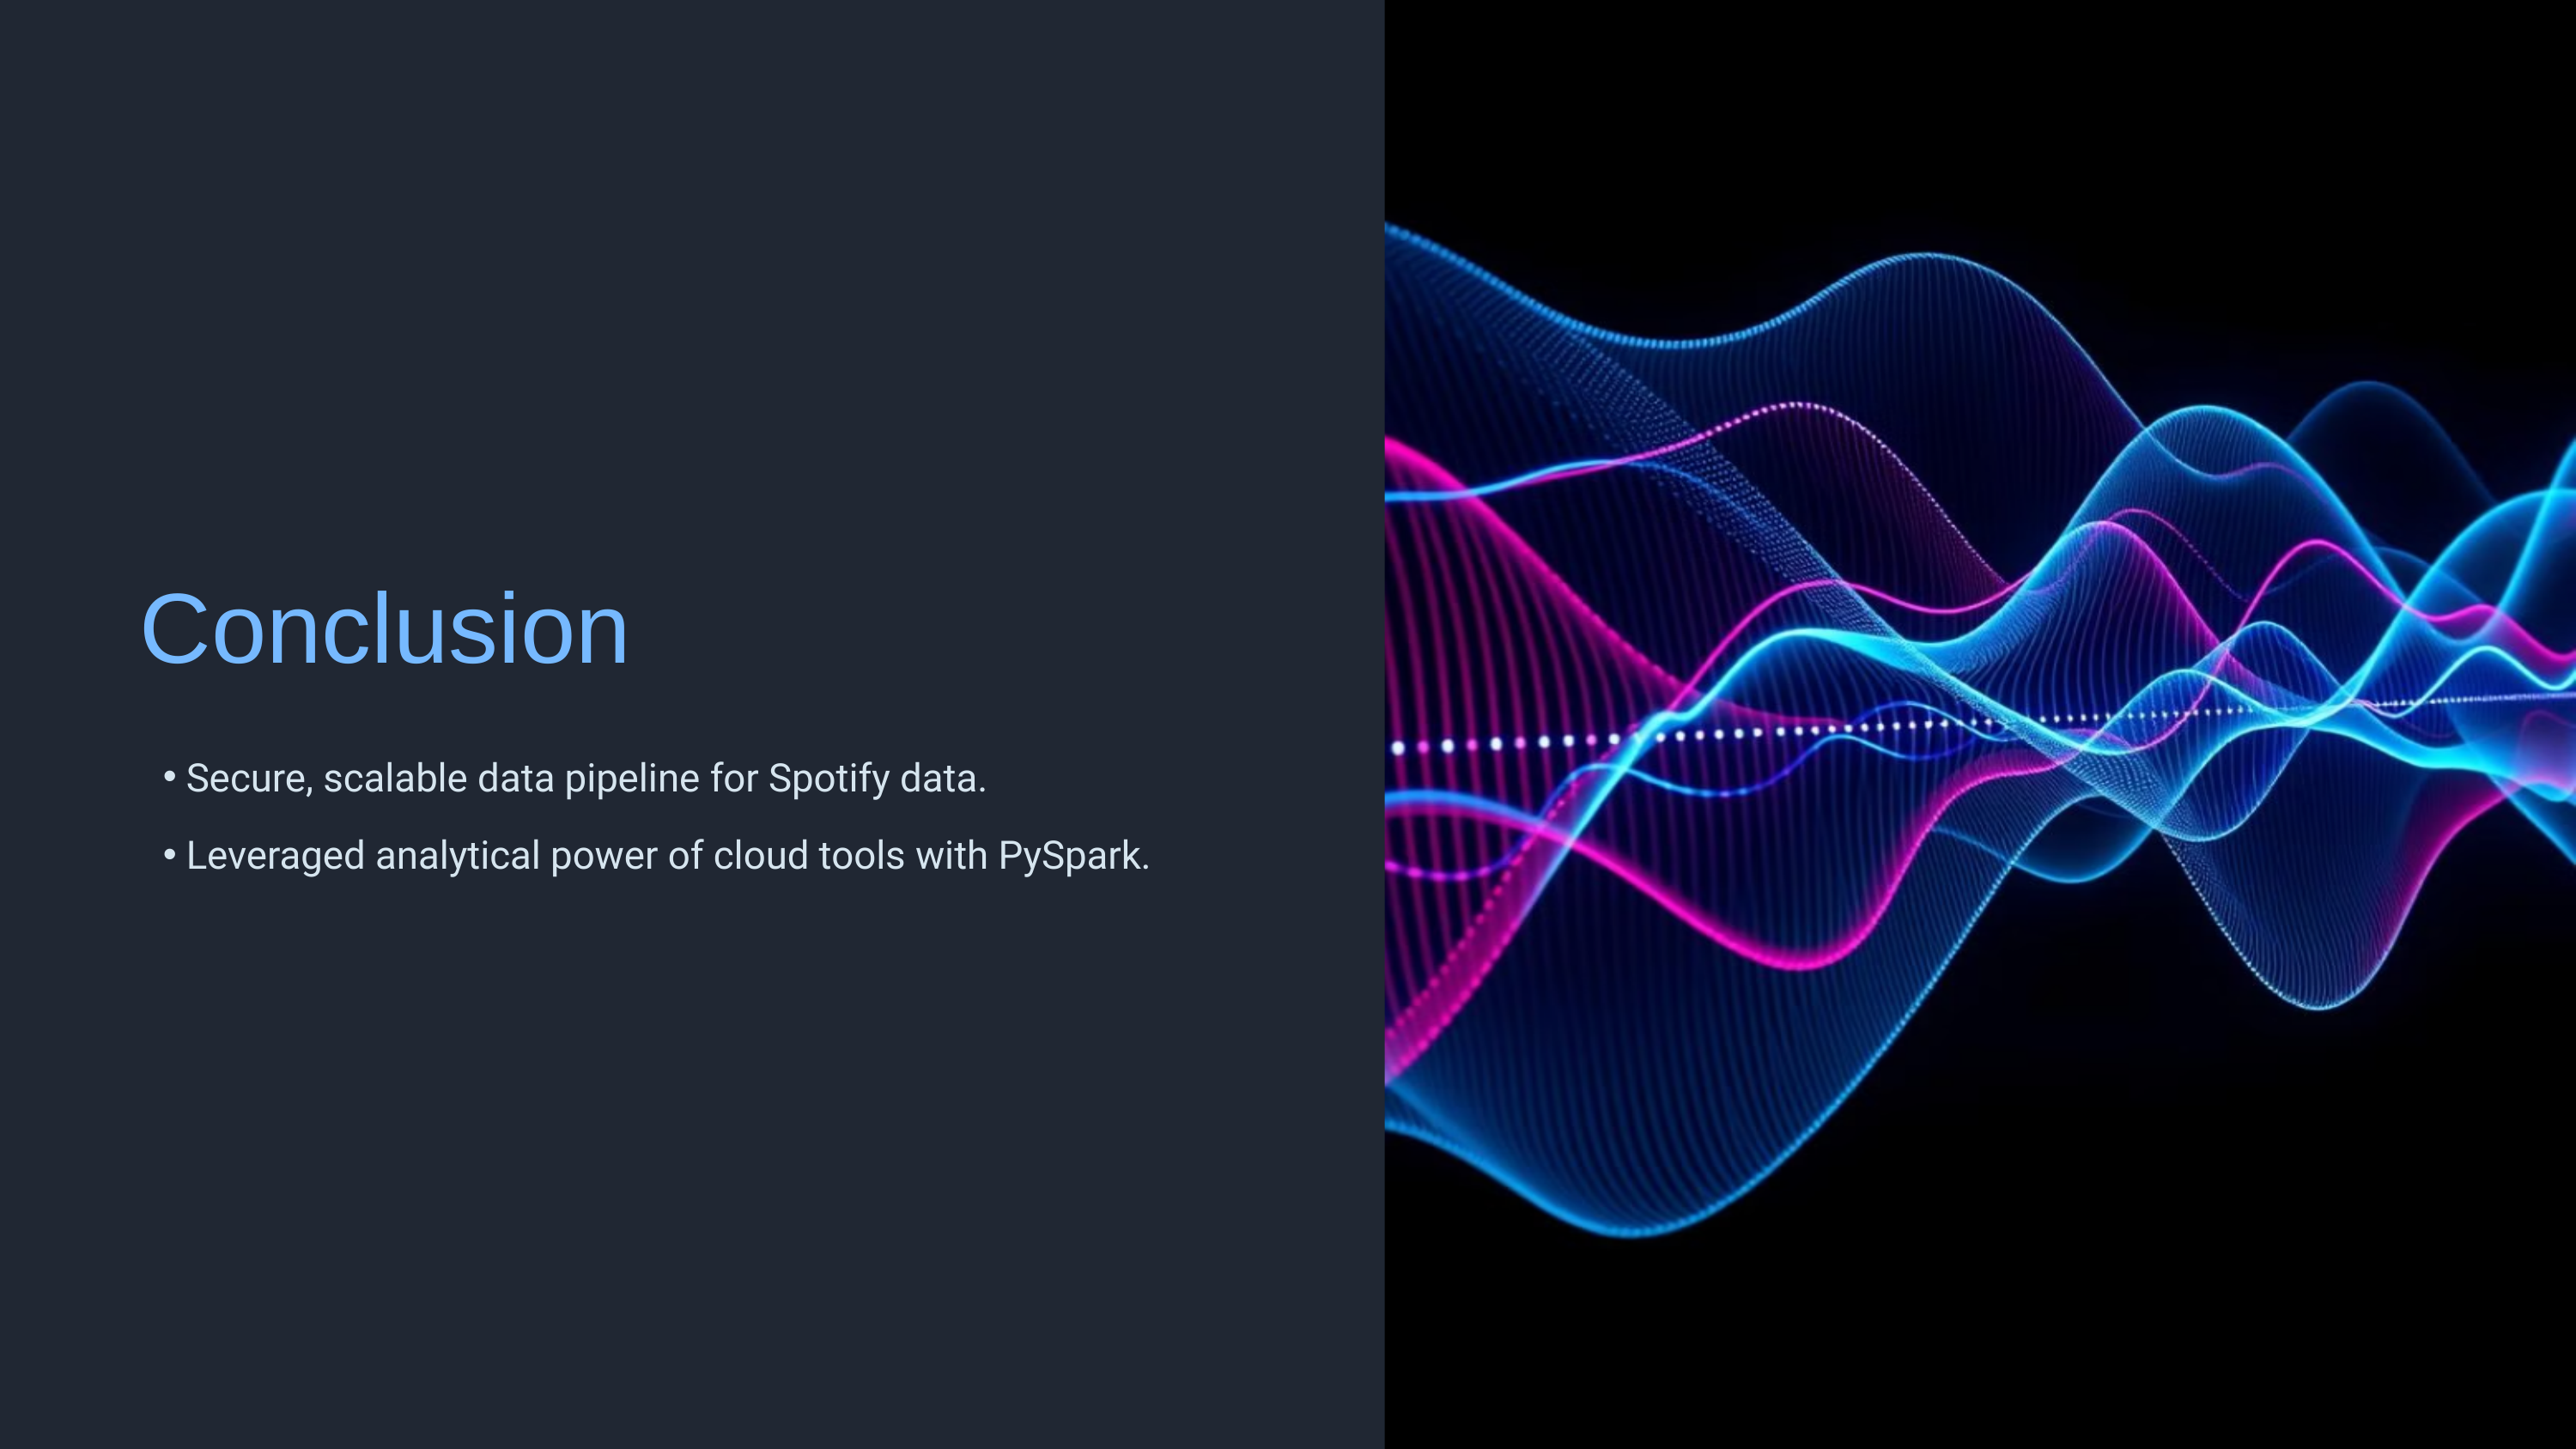

Conclusion

Secure, scalable data pipeline for Spotify data.

Leveraged analytical power of cloud tools with PySpark.